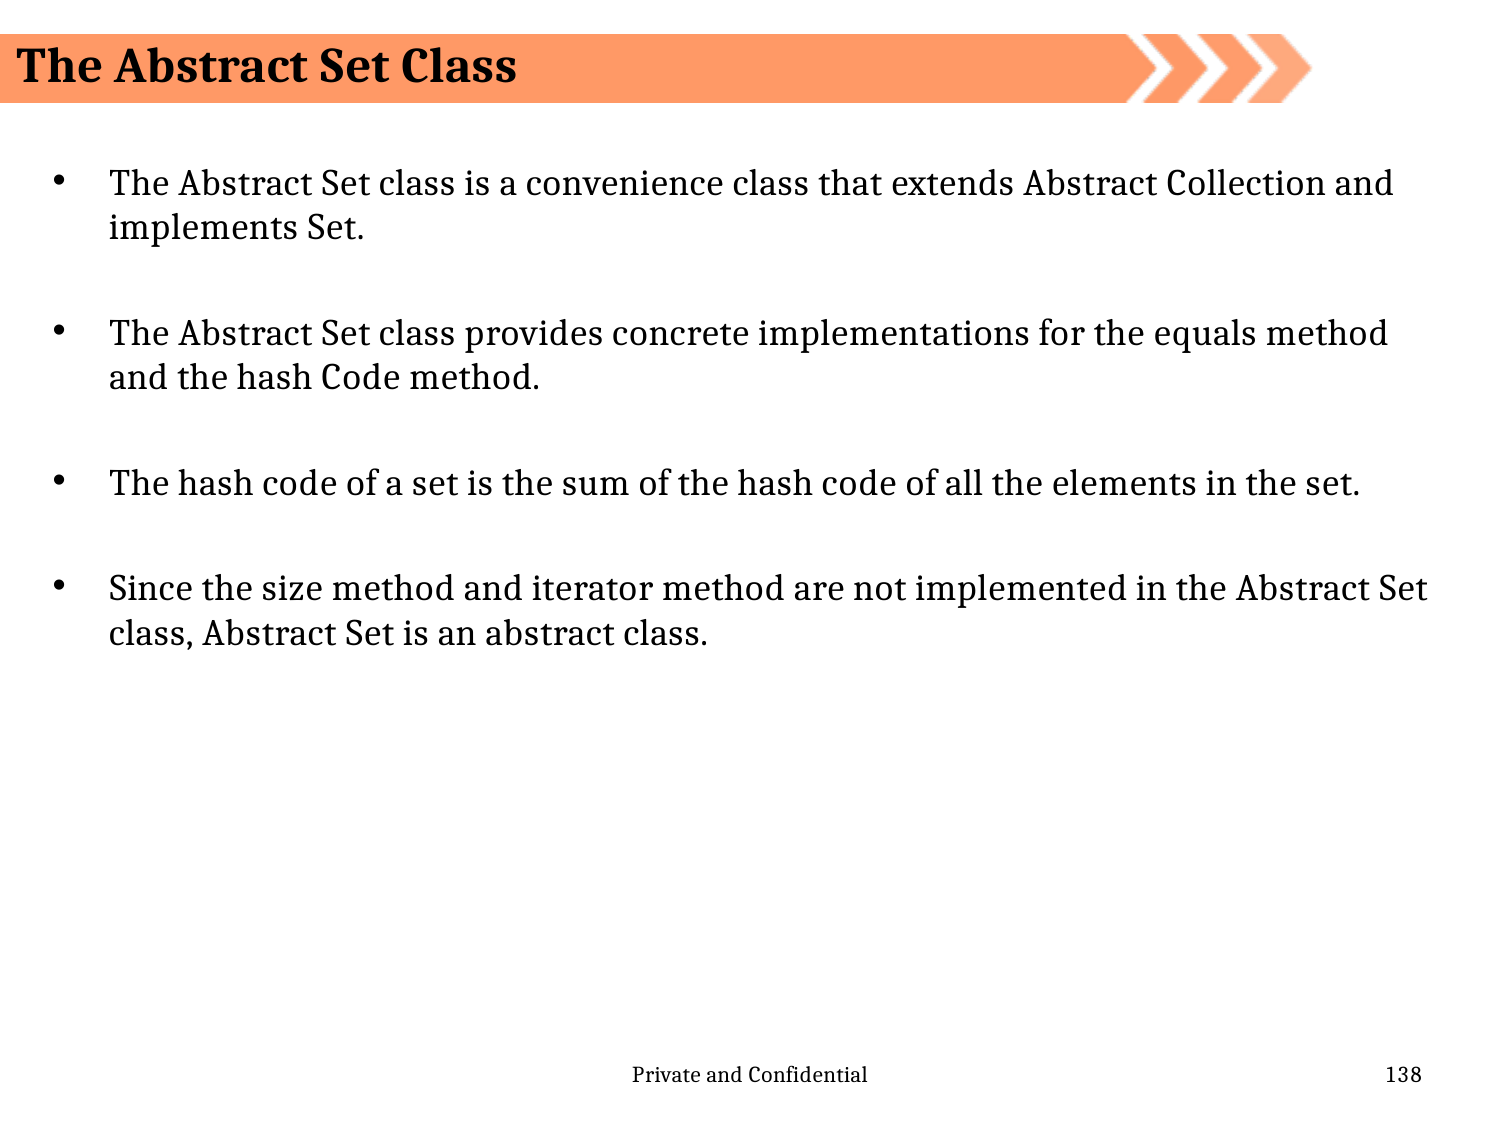

The Abstract Set Class
The Abstract Set class is a convenience class that extends Abstract Collection and implements Set.

The Abstract Set class provides concrete implementations for the equals method and the hash Code method.

The hash code of a set is the sum of the hash code of all the elements in the set.

Since the size method and iterator method are not implemented in the Abstract Set class, Abstract Set is an abstract class.